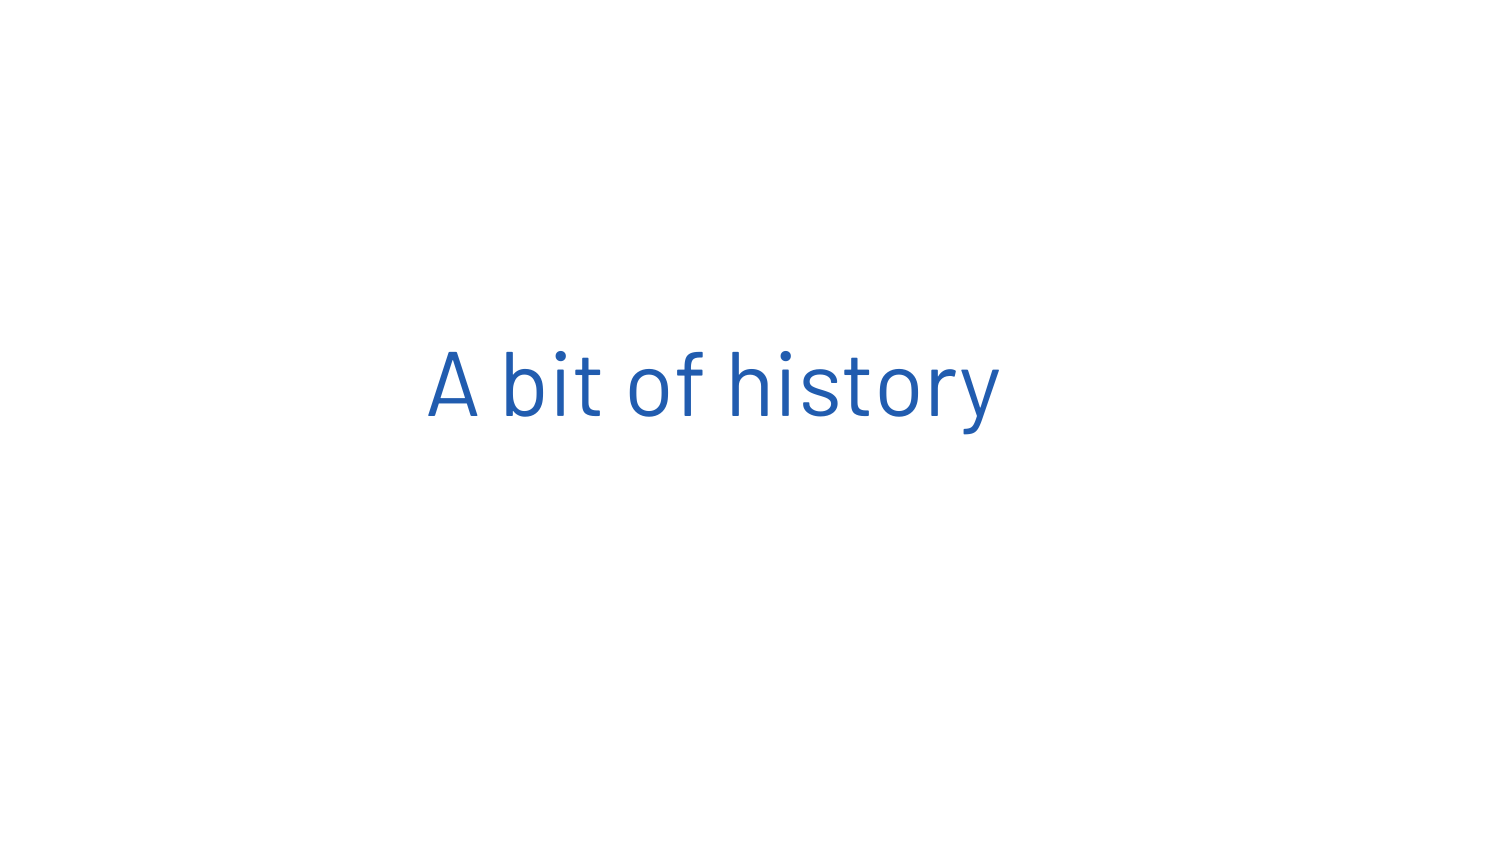

A bit of history
What happened ?